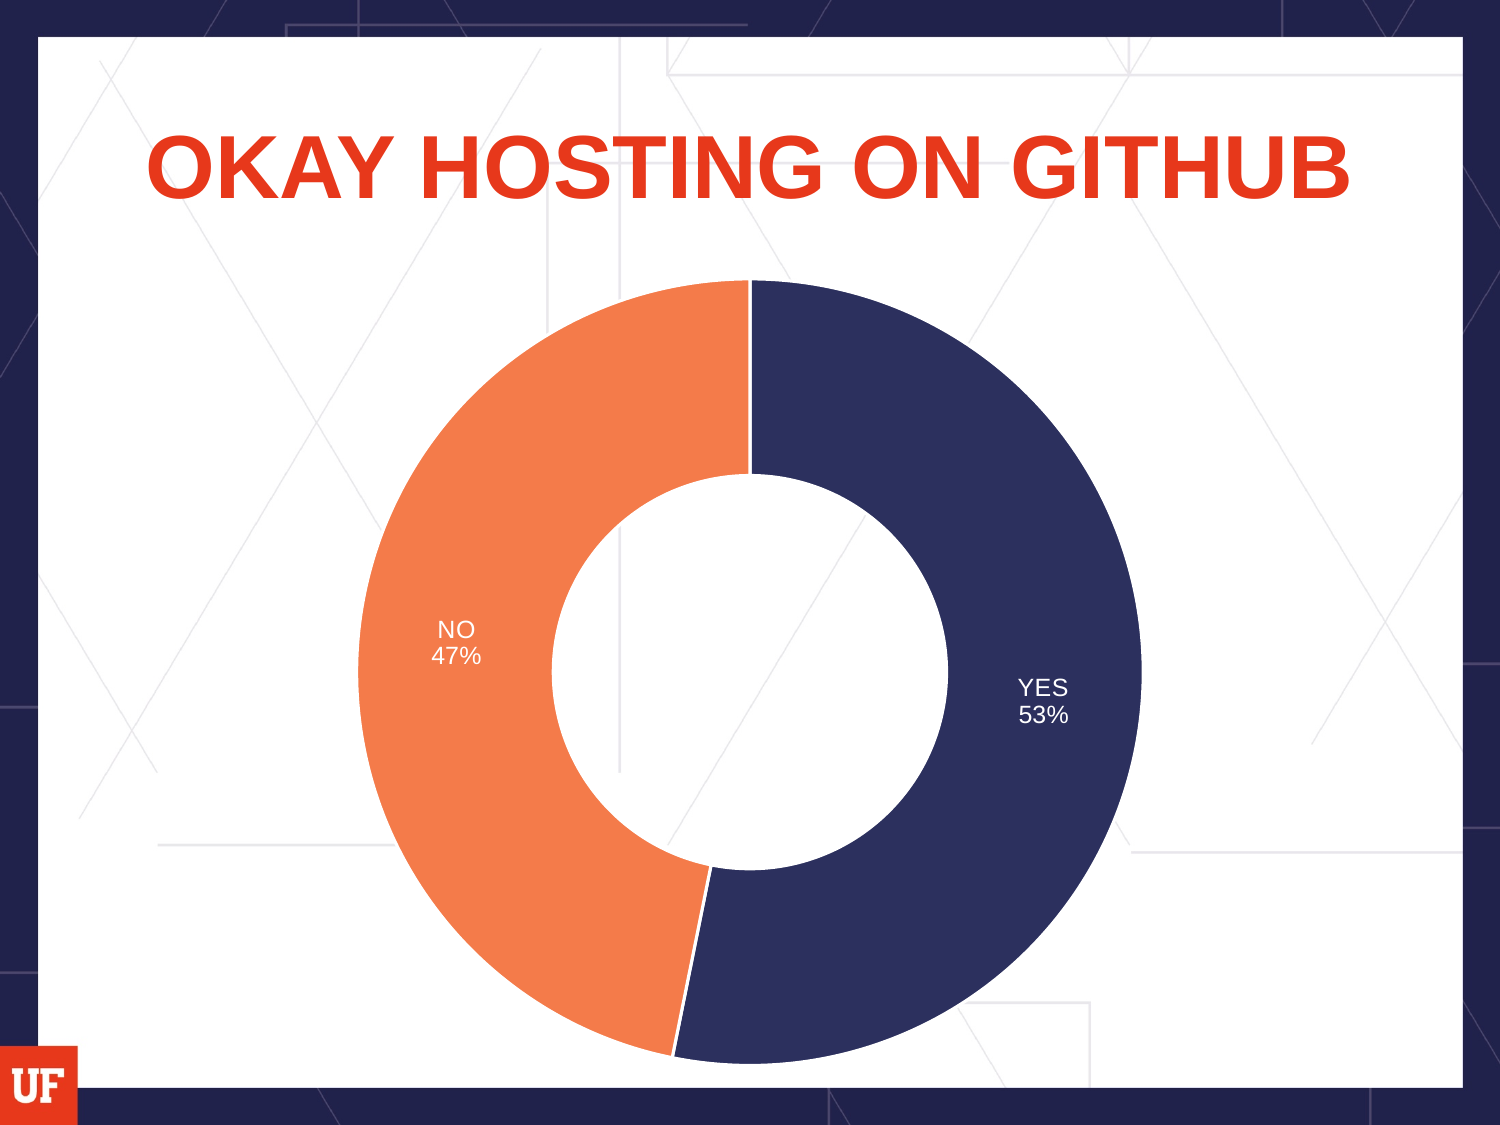

# OKAY HOSTING ON GITHUB

### Chart

| Category | COMFORT |
|---|---|
| YES | 42.0 |
| NO | 37.0 |